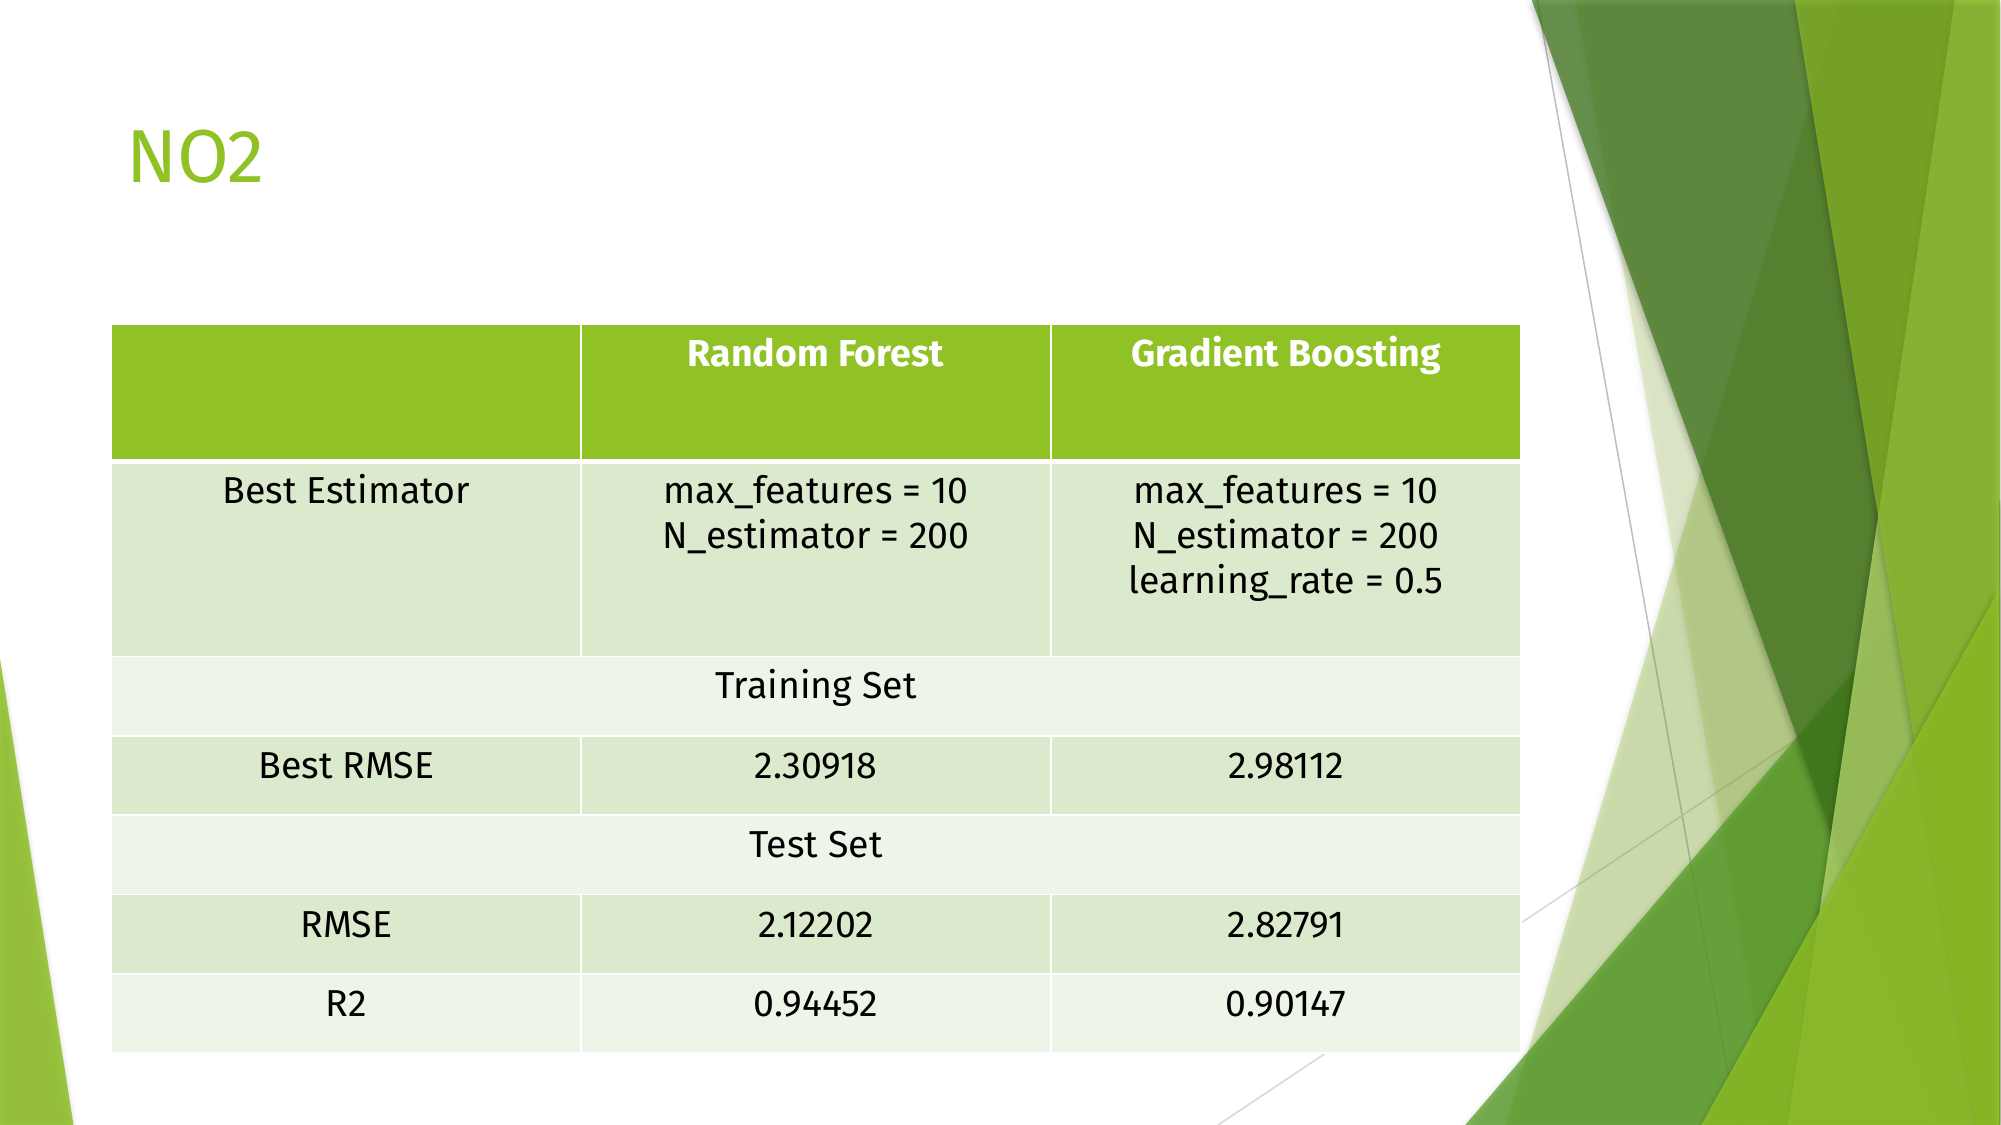

# NO2
|  | Random Forest | Gradient Boosting |
| --- | --- | --- |
| Best Estimator | max\_features = 10 N\_estimator = 200 | max\_features = 10 N\_estimator = 200 learning\_rate = 0.5 |
| Training Set |  |  |
| Best RMSE | 2.30918 | 2.98112 |
| Test Set |  |  |
| RMSE | 2.12202 | 2.82791 |
| R2 | 0.94452 | 0.90147 |